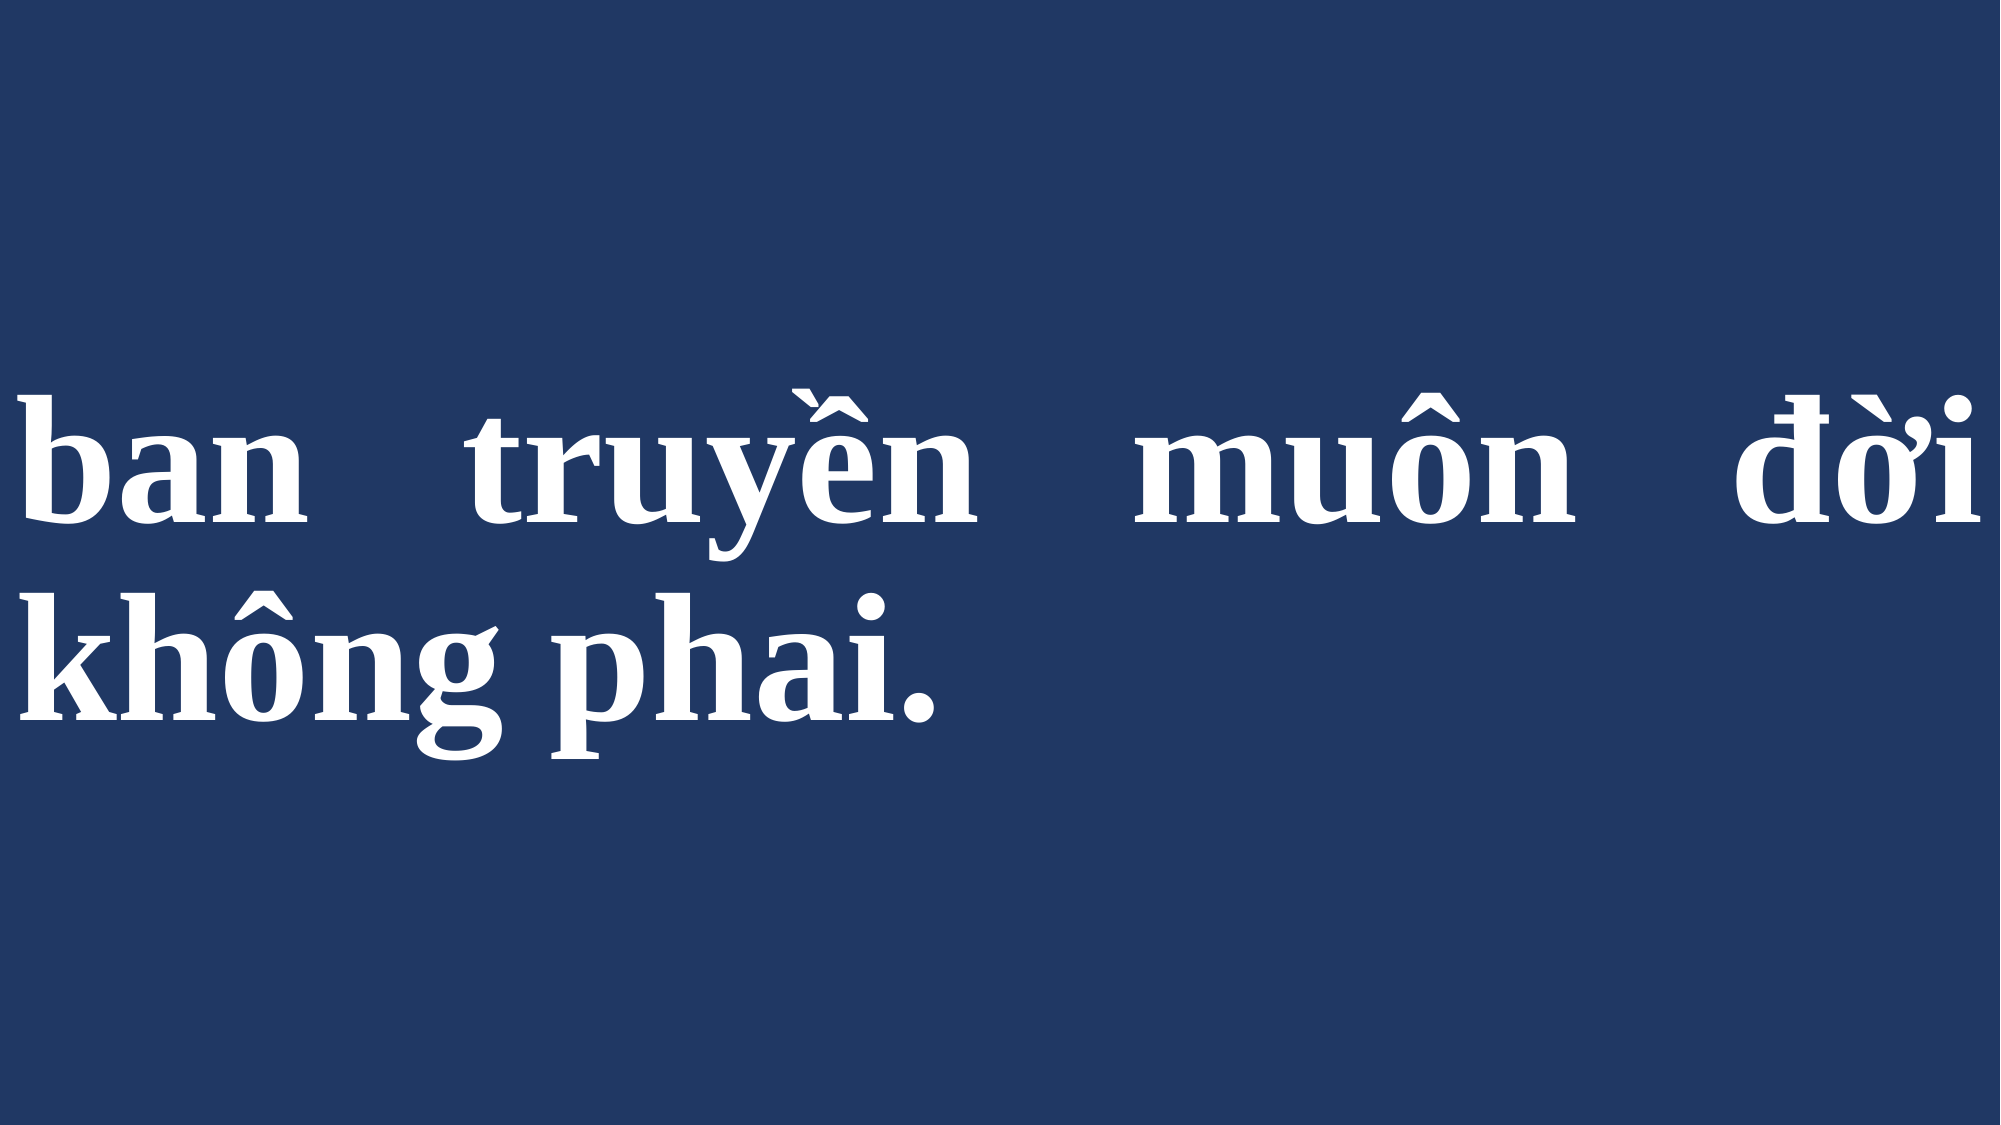

# ban truyền muôn đời không phai.